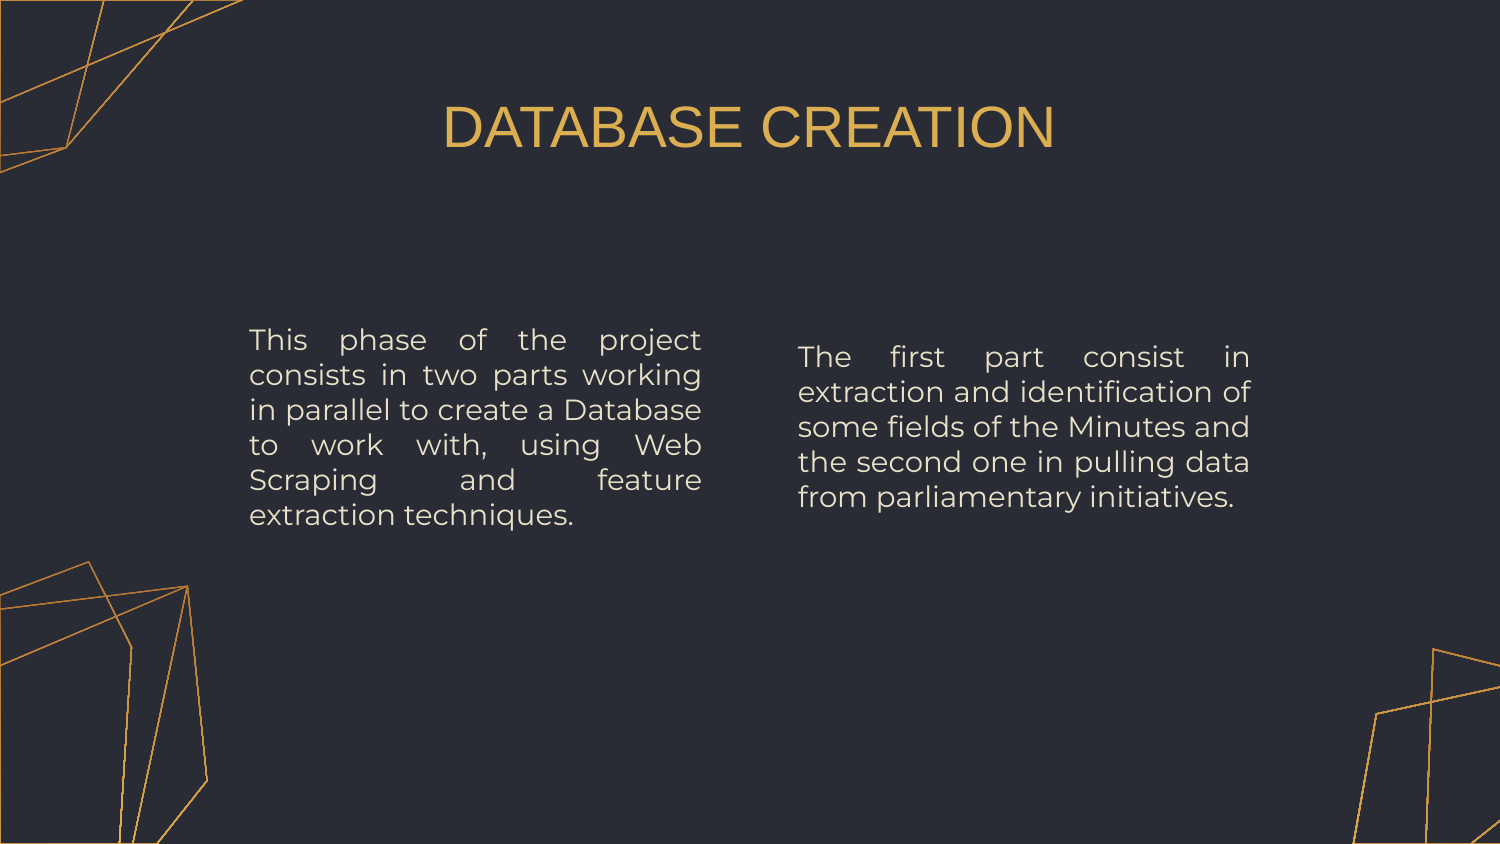

# DATABASE CREATION
This phase of the project consists in two parts working in parallel to create a Database to work with, using Web Scraping and feature extraction techniques.
The first part consist in extraction and identification of some fields of the Minutes and the second one in pulling data from parliamentary initiatives.